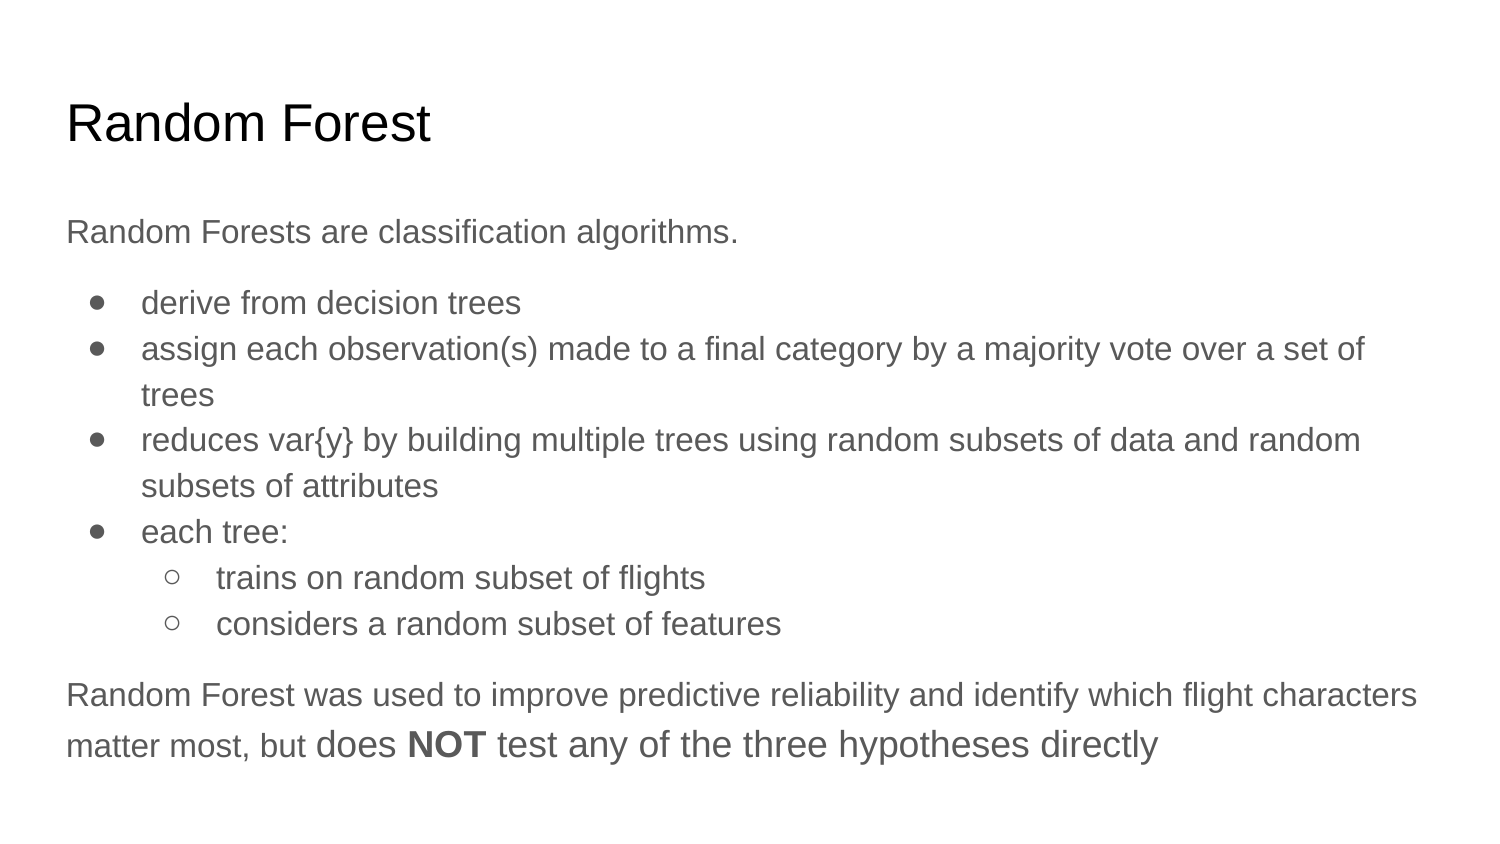

# Random Forest
Random Forests are classification algorithms.
derive from decision trees
assign each observation(s) made to a final category by a majority vote over a set of trees
reduces var{y} by building multiple trees using random subsets of data and random subsets of attributes
each tree:
trains on random subset of flights
considers a random subset of features
Random Forest was used to improve predictive reliability and identify which flight characters matter most, but does NOT test any of the three hypotheses directly